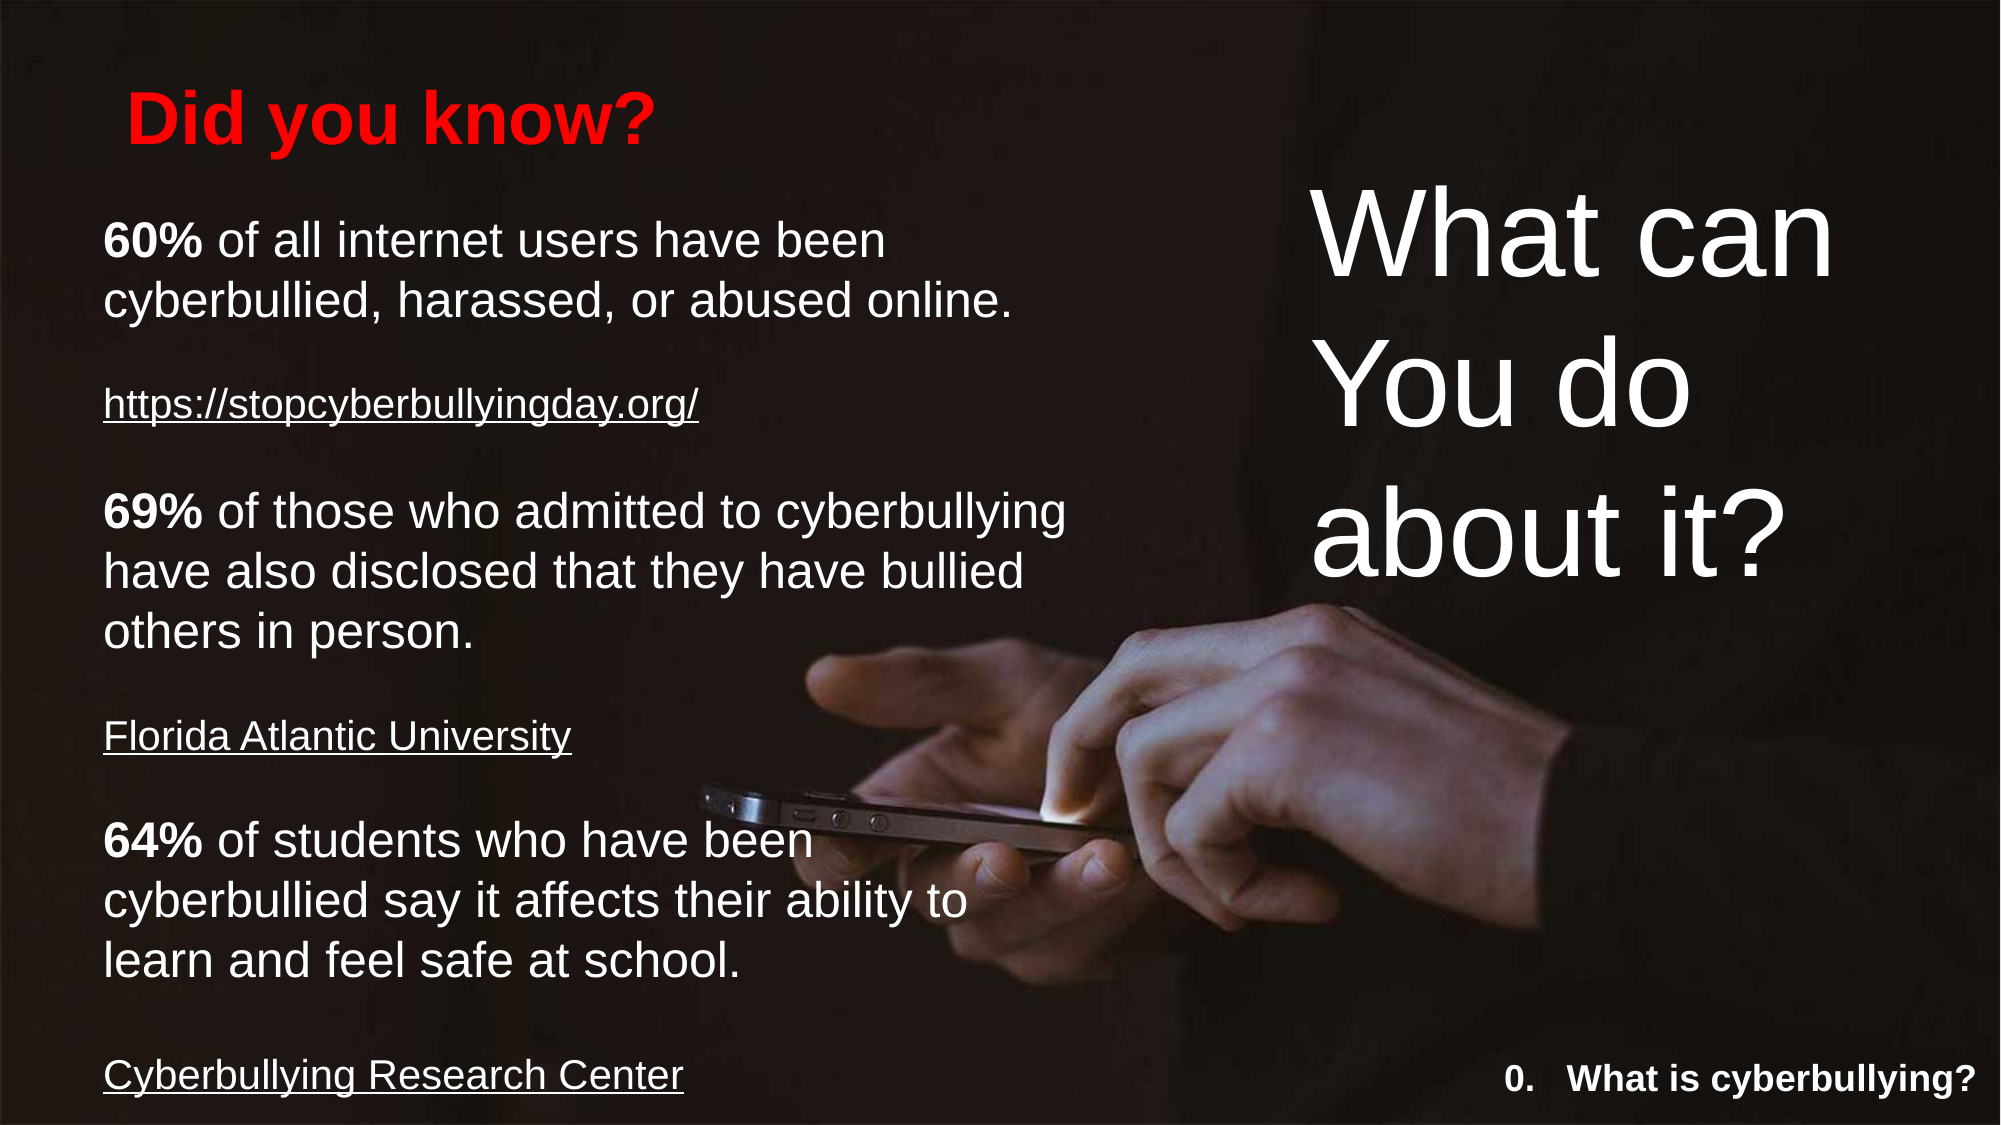

Did you know?
What can You do about it?
60% of all internet users have been cyberbullied, harassed, or abused online.

https://stopcyberbullyingday.org/
69% of those who admitted to cyberbullying have also disclosed that they have bullied others in person.

Florida Atlantic University
64% of students who have been cyberbullied say it affects their ability to learn and feel safe at school.

Cyberbullying Research Center
0.   What is cyberbullying?